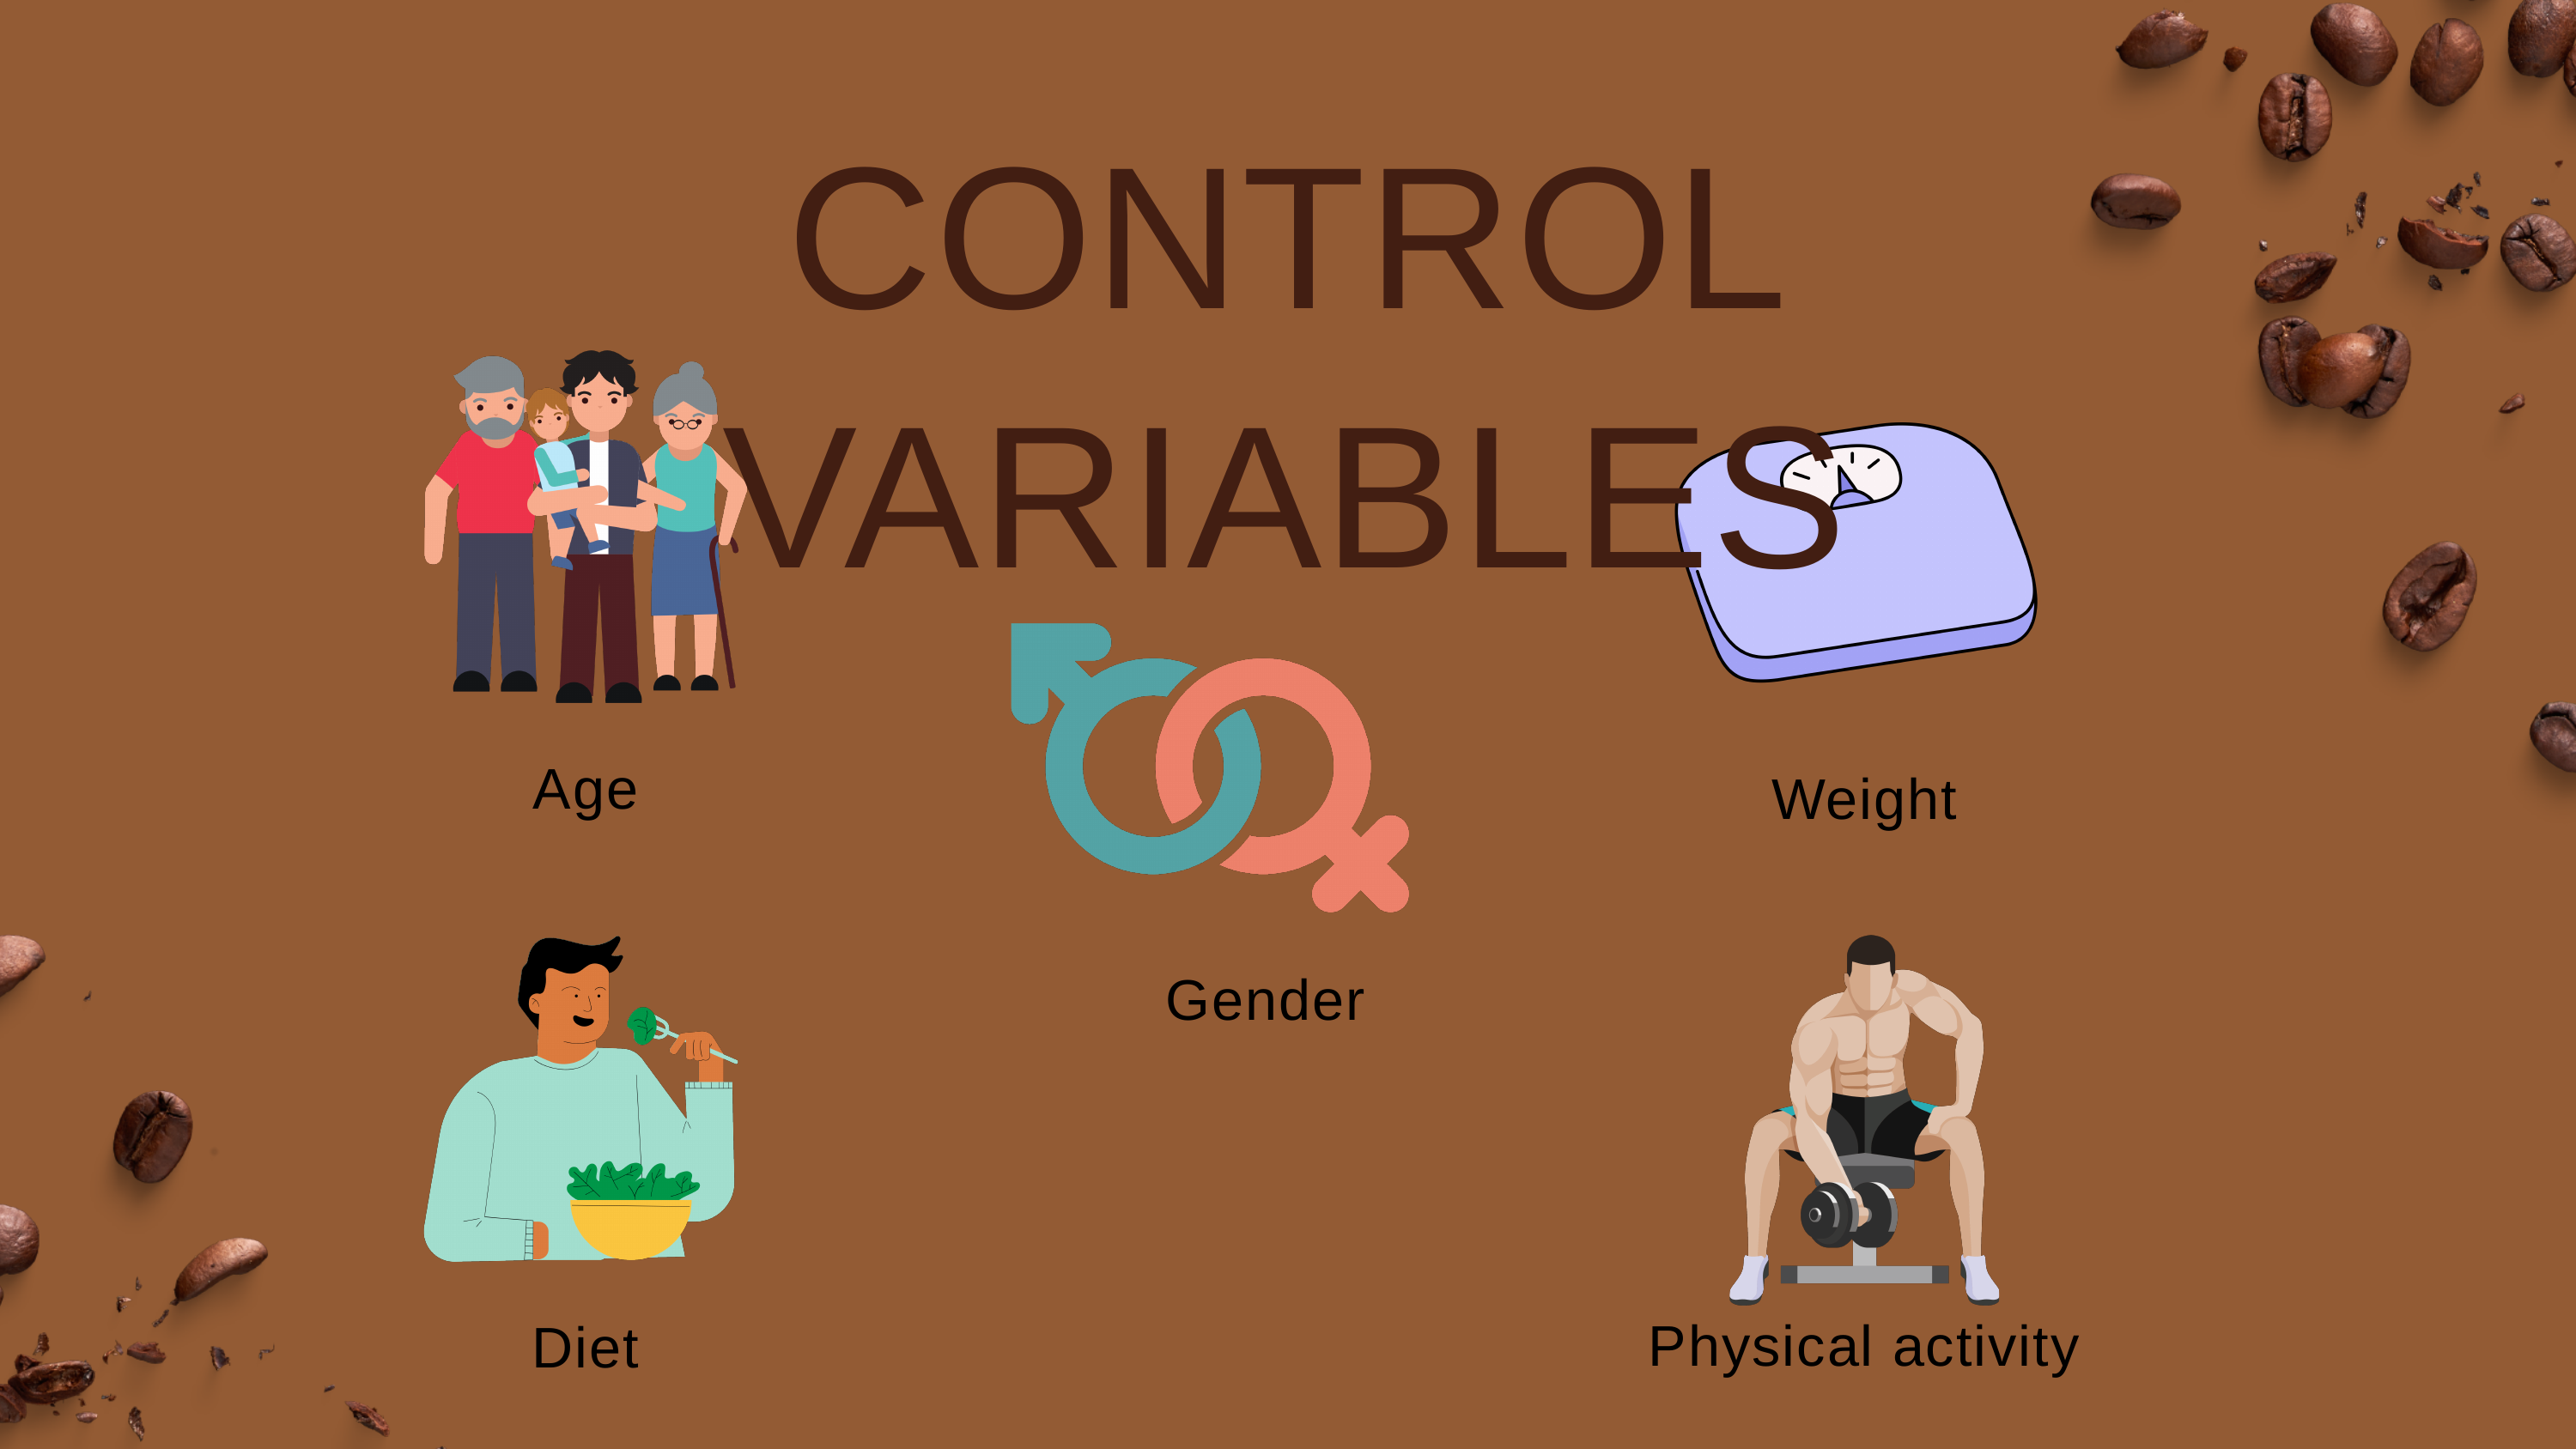

CONTROL VARIABLES

Age
Weight

Gender
Physical activity
Diet